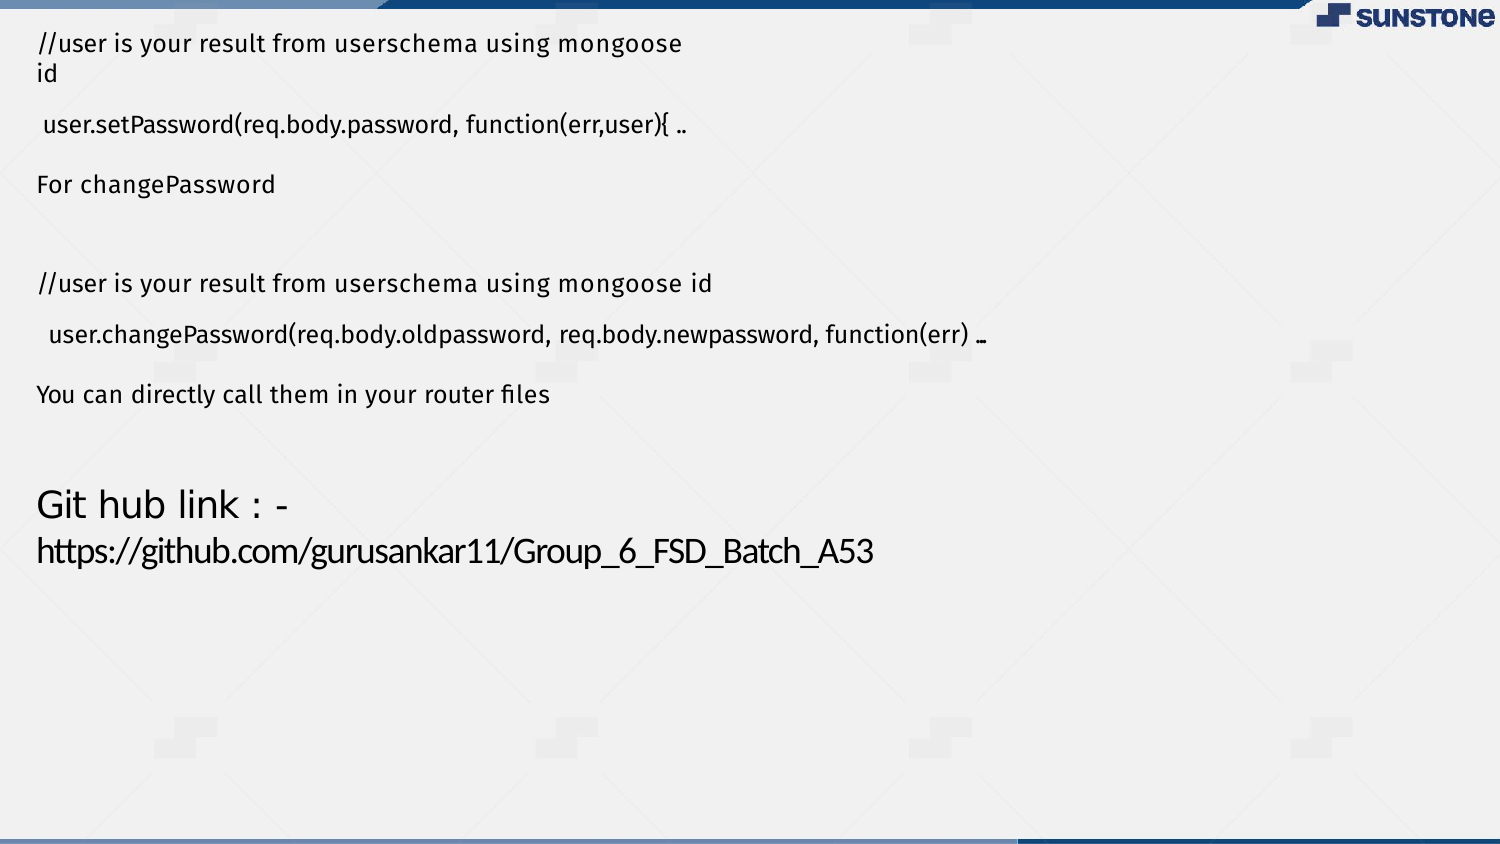

//user is your result from userschema using mongoose id
user.setPassword(req.body.password, function(err,user){ ..

For changePassword
//user is your result from userschema using mongoose id
user.changePassword(req.body.oldpassword, req.body.newpassword, function(err) ...

You can directly call them in your router ﬁles
Git hub link : -
https://github.com/gurusankar11/Group_6_FSD_Batch_A53